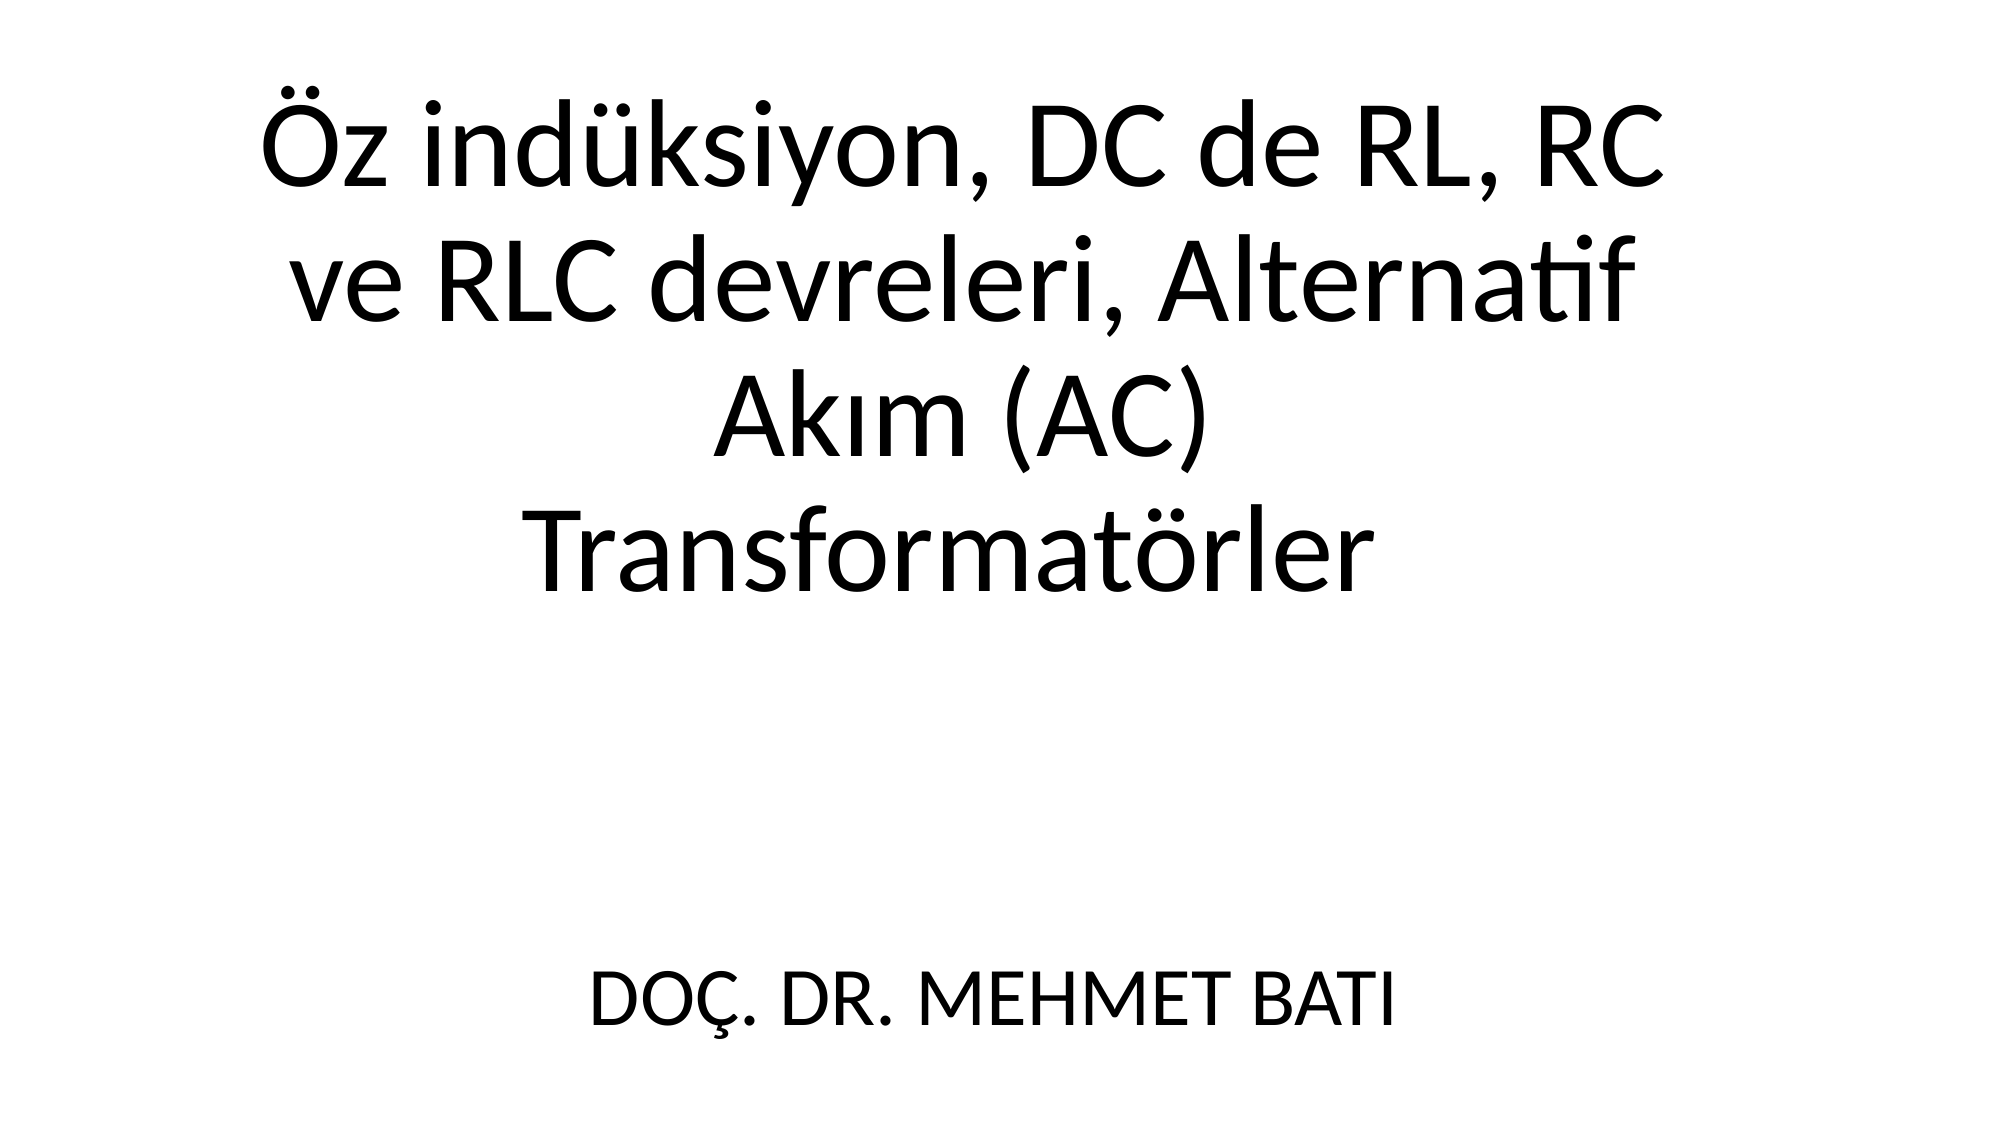

# Öz indüksiyon, DC de RL, RC ve RLC devreleri, Alternatif Akım (AC) Transformatörler
DOÇ. DR. MEHMET BATI